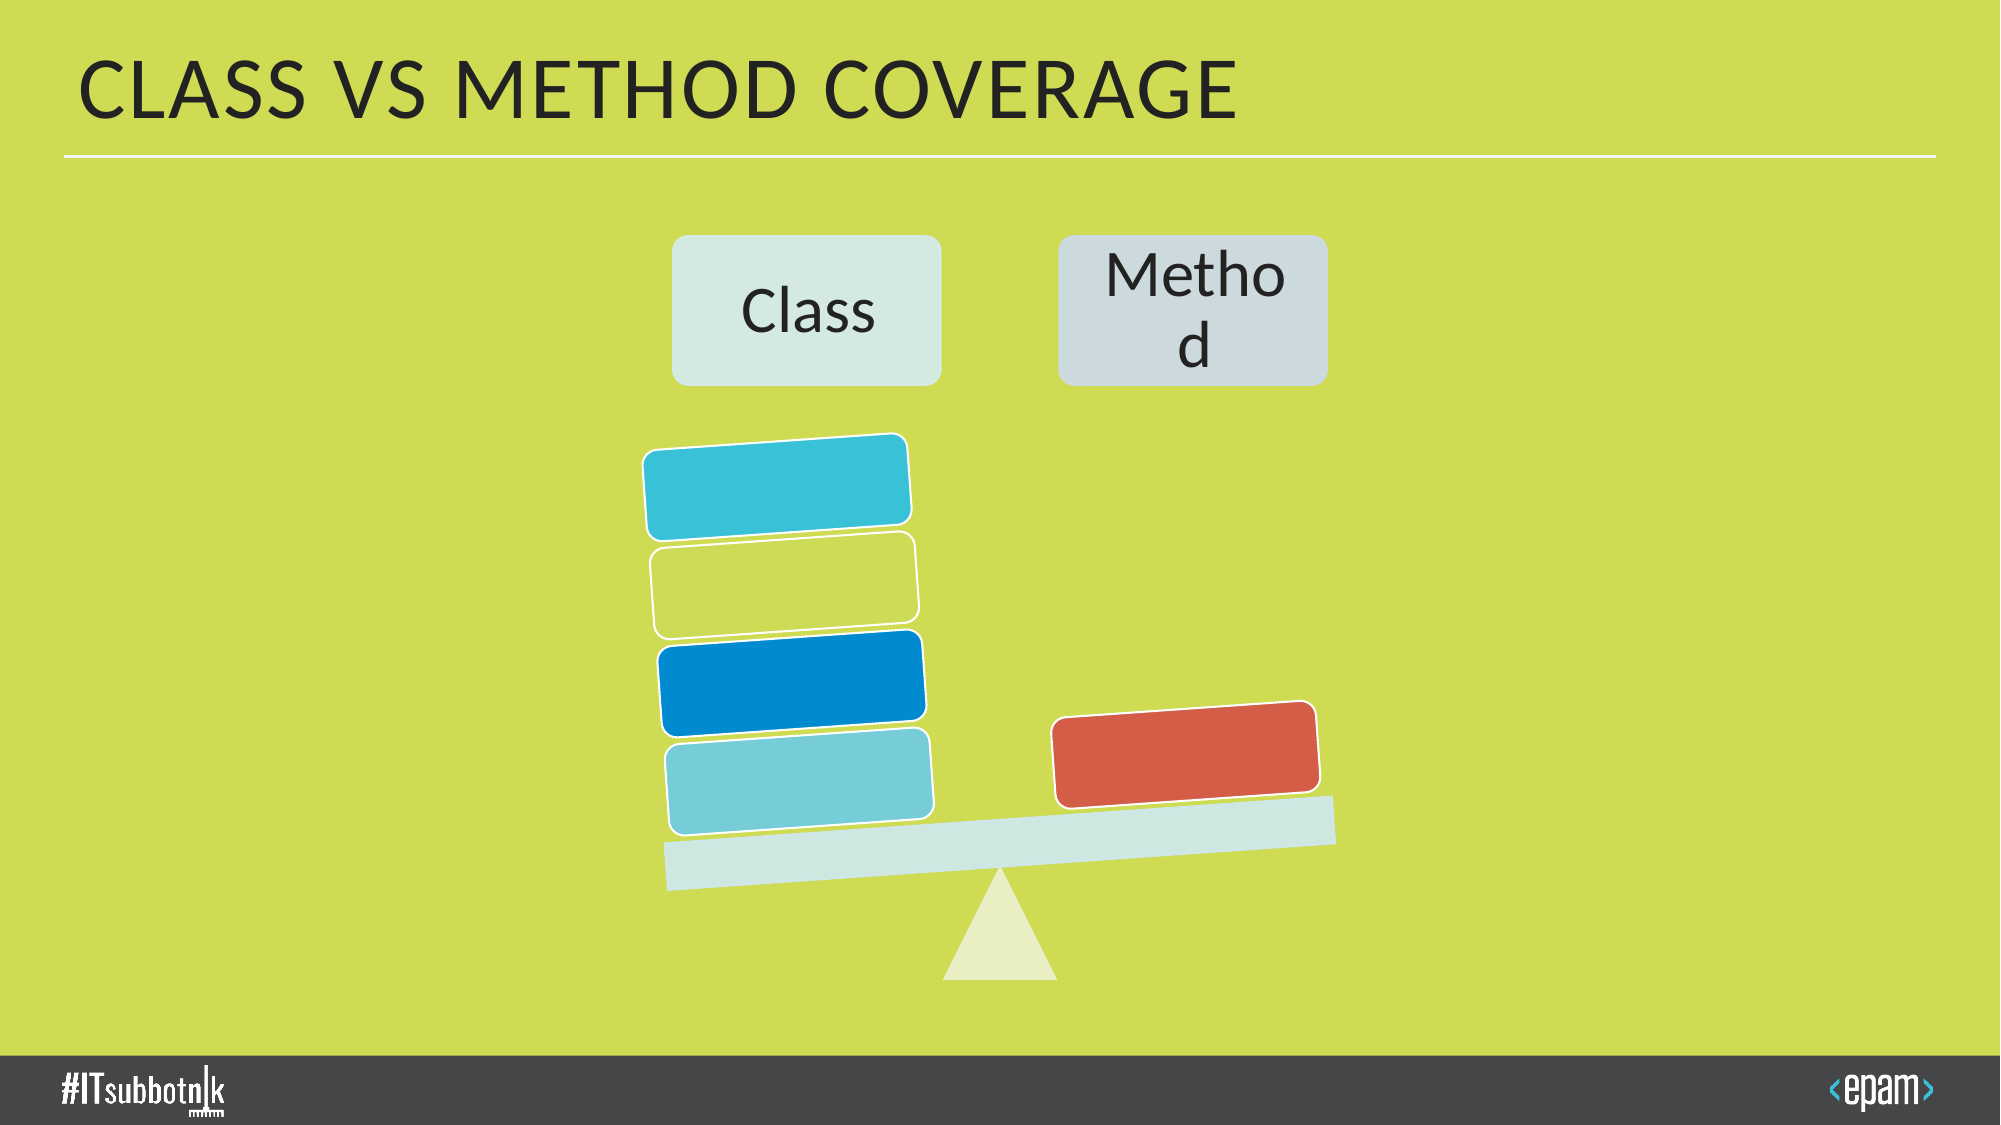

# Class vs Method coverage
Class
Method